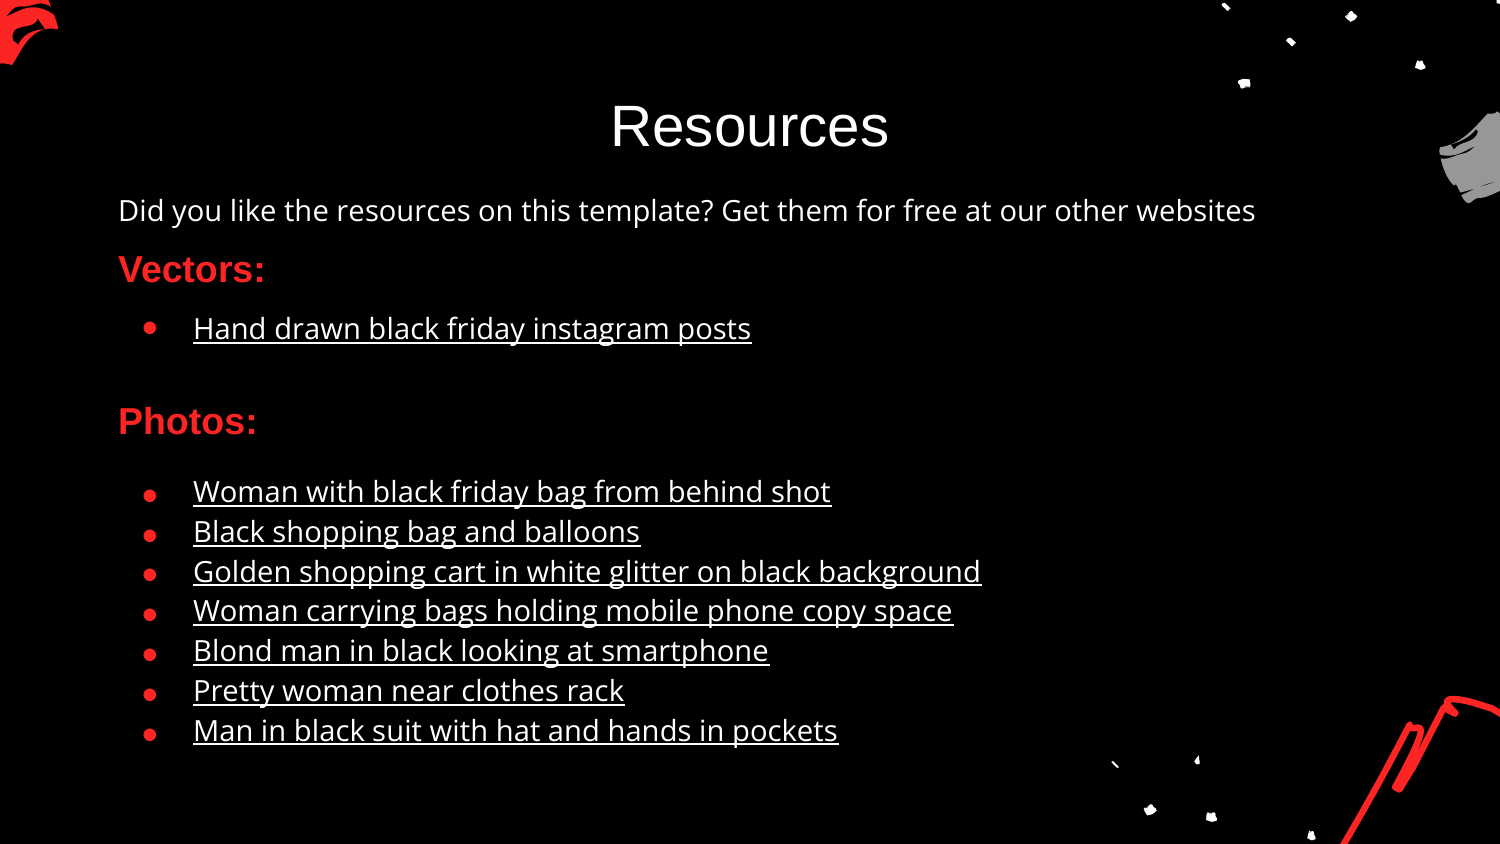

# Resources
Did you like the resources on this template? Get them for free at our other websites
Vectors:
Hand drawn black friday instagram posts

Photos:
Woman with black friday bag from behind shot
Black shopping bag and balloons
Golden shopping cart in white glitter on black background
Woman carrying bags holding mobile phone copy space
Blond man in black looking at smartphone
Pretty woman near clothes rack
Man in black suit with hat and hands in pockets